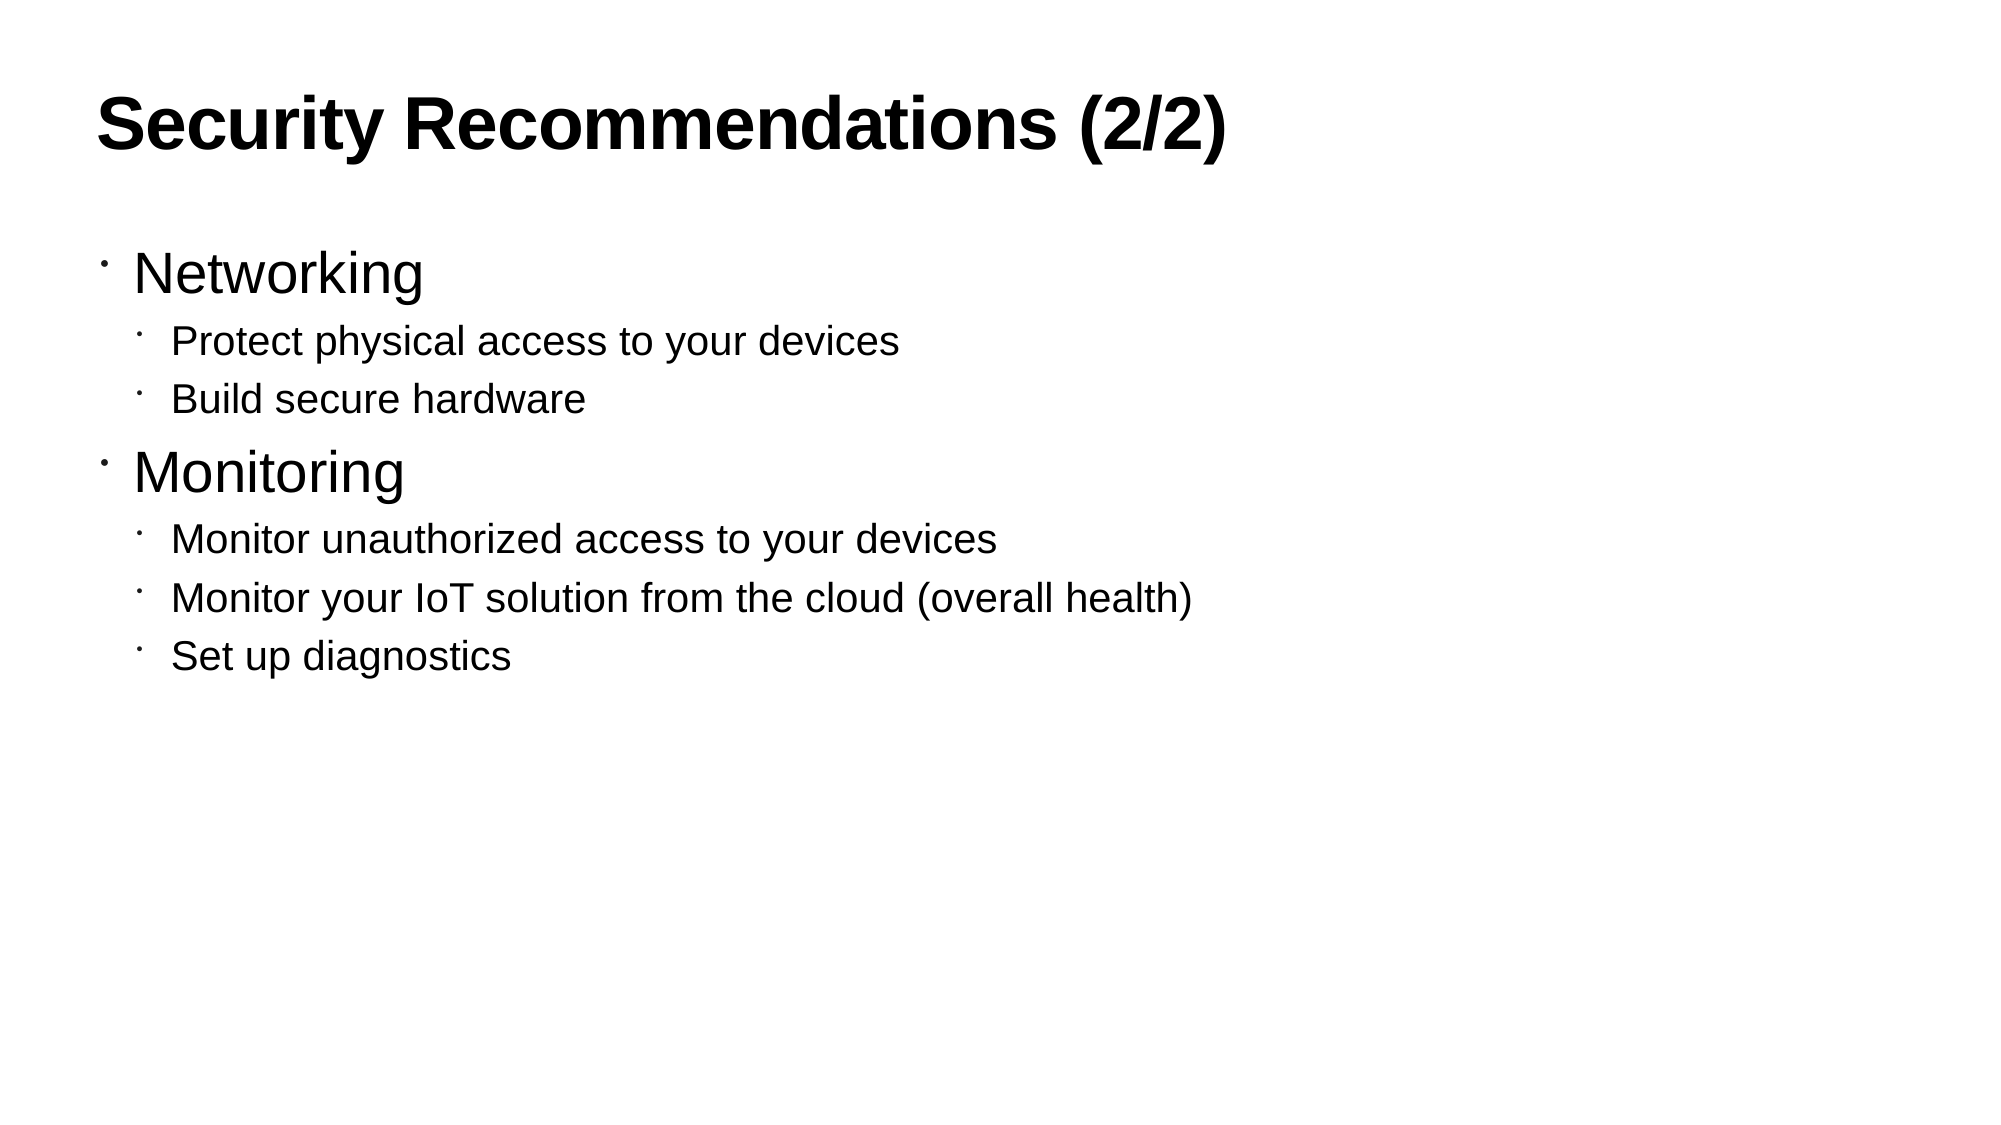

# Security Recommendations (2/2)
Networking
Protect physical access to your devices
Build secure hardware
Monitoring
Monitor unauthorized access to your devices
Monitor your IoT solution from the cloud (overall health)
Set up diagnostics